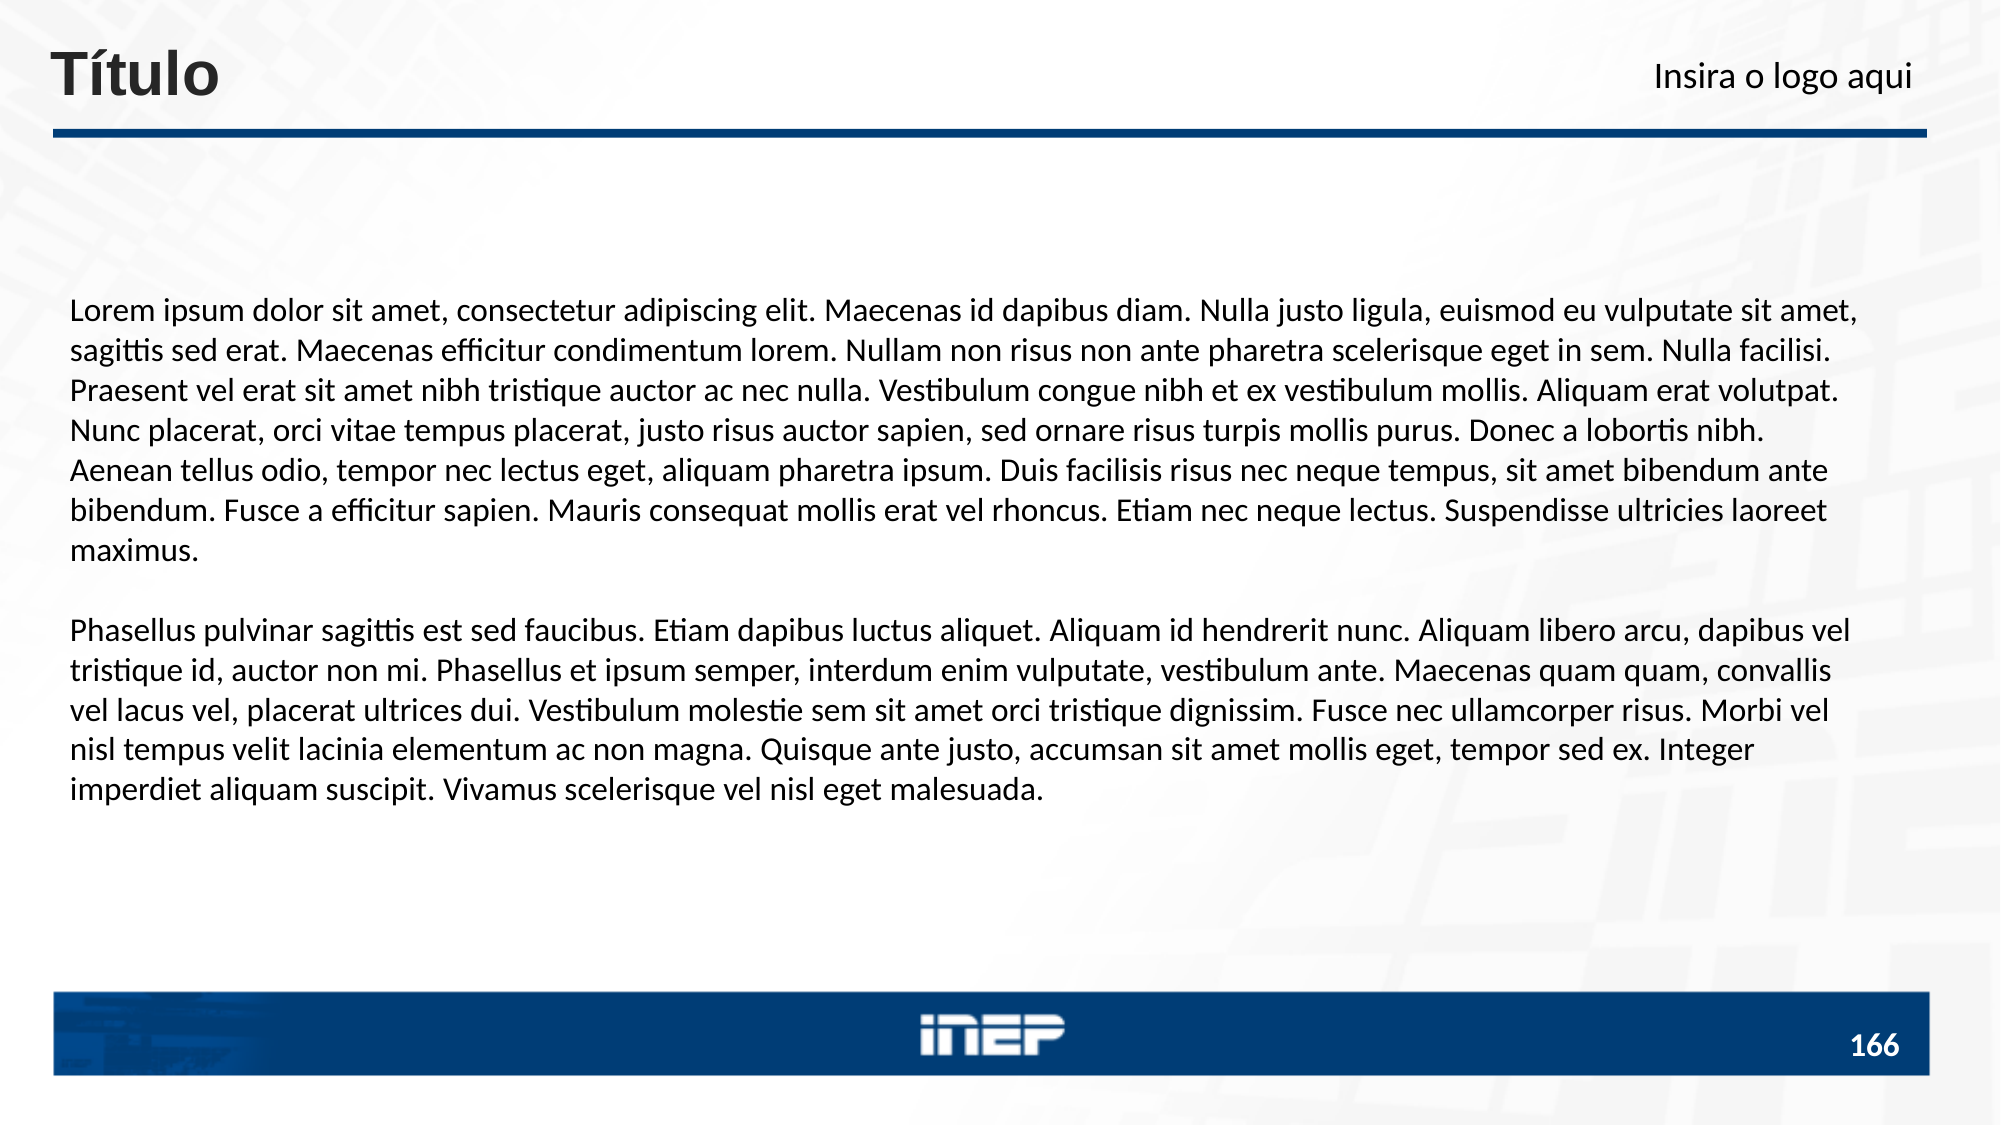

Título
Insira o logo aqui
Lorem ipsum dolor sit amet, consectetur adipiscing elit. Maecenas id dapibus diam. Nulla justo ligula, euismod eu vulputate sit amet, sagittis sed erat. Maecenas efficitur condimentum lorem. Nullam non risus non ante pharetra scelerisque eget in sem. Nulla facilisi. Praesent vel erat sit amet nibh tristique auctor ac nec nulla. Vestibulum congue nibh et ex vestibulum mollis. Aliquam erat volutpat. Nunc placerat, orci vitae tempus placerat, justo risus auctor sapien, sed ornare risus turpis mollis purus. Donec a lobortis nibh. Aenean tellus odio, tempor nec lectus eget, aliquam pharetra ipsum. Duis facilisis risus nec neque tempus, sit amet bibendum ante bibendum. Fusce a efficitur sapien. Mauris consequat mollis erat vel rhoncus. Etiam nec neque lectus. Suspendisse ultricies laoreet maximus.

Phasellus pulvinar sagittis est sed faucibus. Etiam dapibus luctus aliquet. Aliquam id hendrerit nunc. Aliquam libero arcu, dapibus vel tristique id, auctor non mi. Phasellus et ipsum semper, interdum enim vulputate, vestibulum ante. Maecenas quam quam, convallis vel lacus vel, placerat ultrices dui. Vestibulum molestie sem sit amet orci tristique dignissim. Fusce nec ullamcorper risus. Morbi vel nisl tempus velit lacinia elementum ac non magna. Quisque ante justo, accumsan sit amet mollis eget, tempor sed ex. Integer imperdiet aliquam suscipit. Vivamus scelerisque vel nisl eget malesuada.
166